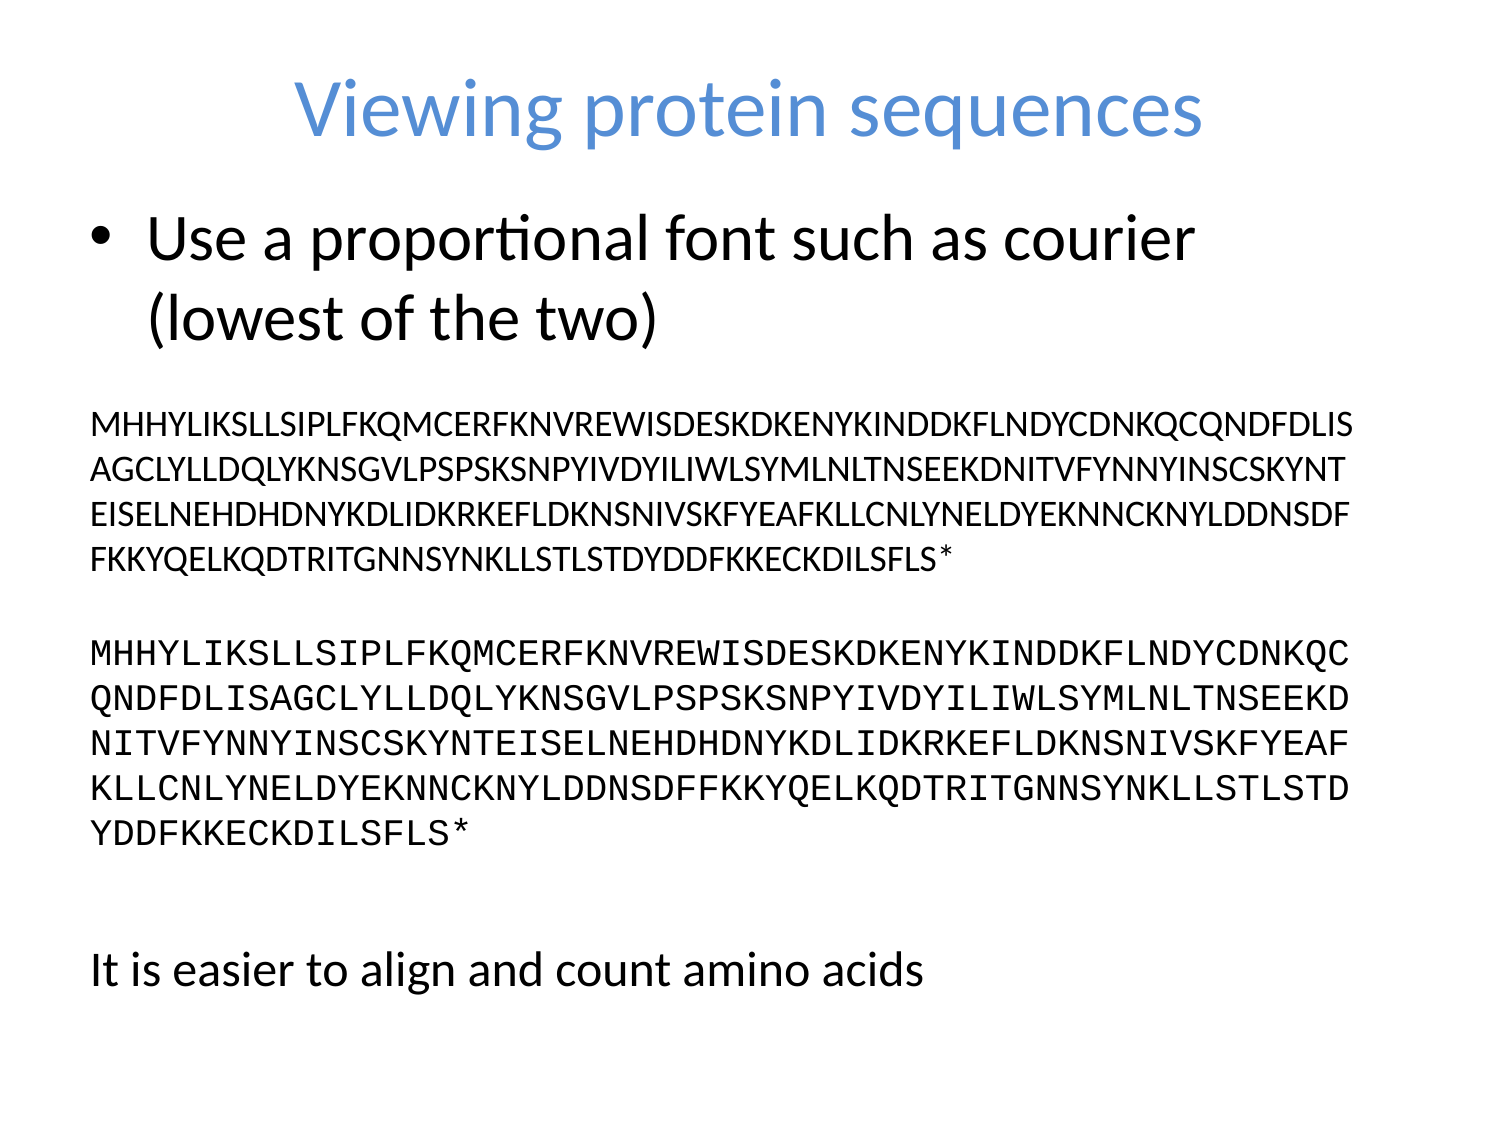

# Viewing protein sequences
Use a proportional font such as courier (lowest of the two)
MHHYLIKSLLSIPLFKQMCERFKNVREWISDESKDKENYKINDDKFLNDYCDNKQCQNDFDLISAGCLYLLDQLYKNSGVLPSPSKSNPYIVDYILIWLSYMLNLTNSEEKDNITVFYNNYINSCSKYNTEISELNEHDHDNYKDLIDKRKEFLDKNSNIVSKFYEAFKLLCNLYNELDYEKNNCKNYLDDNSDFFKKYQELKQDTRITGNNSYNKLLSTLSTDYDDFKKECKDILSFLS*
MHHYLIKSLLSIPLFKQMCERFKNVREWISDESKDKENYKINDDKFLNDYCDNKQCQNDFDLISAGCLYLLDQLYKNSGVLPSPSKSNPYIVDYILIWLSYMLNLTNSEEKDNITVFYNNYINSCSKYNTEISELNEHDHDNYKDLIDKRKEFLDKNSNIVSKFYEAFKLLCNLYNELDYEKNNCKNYLDDNSDFFKKYQELKQDTRITGNNSYNKLLSTLSTDYDDFKKECKDILSFLS*
It is easier to align and count amino acids